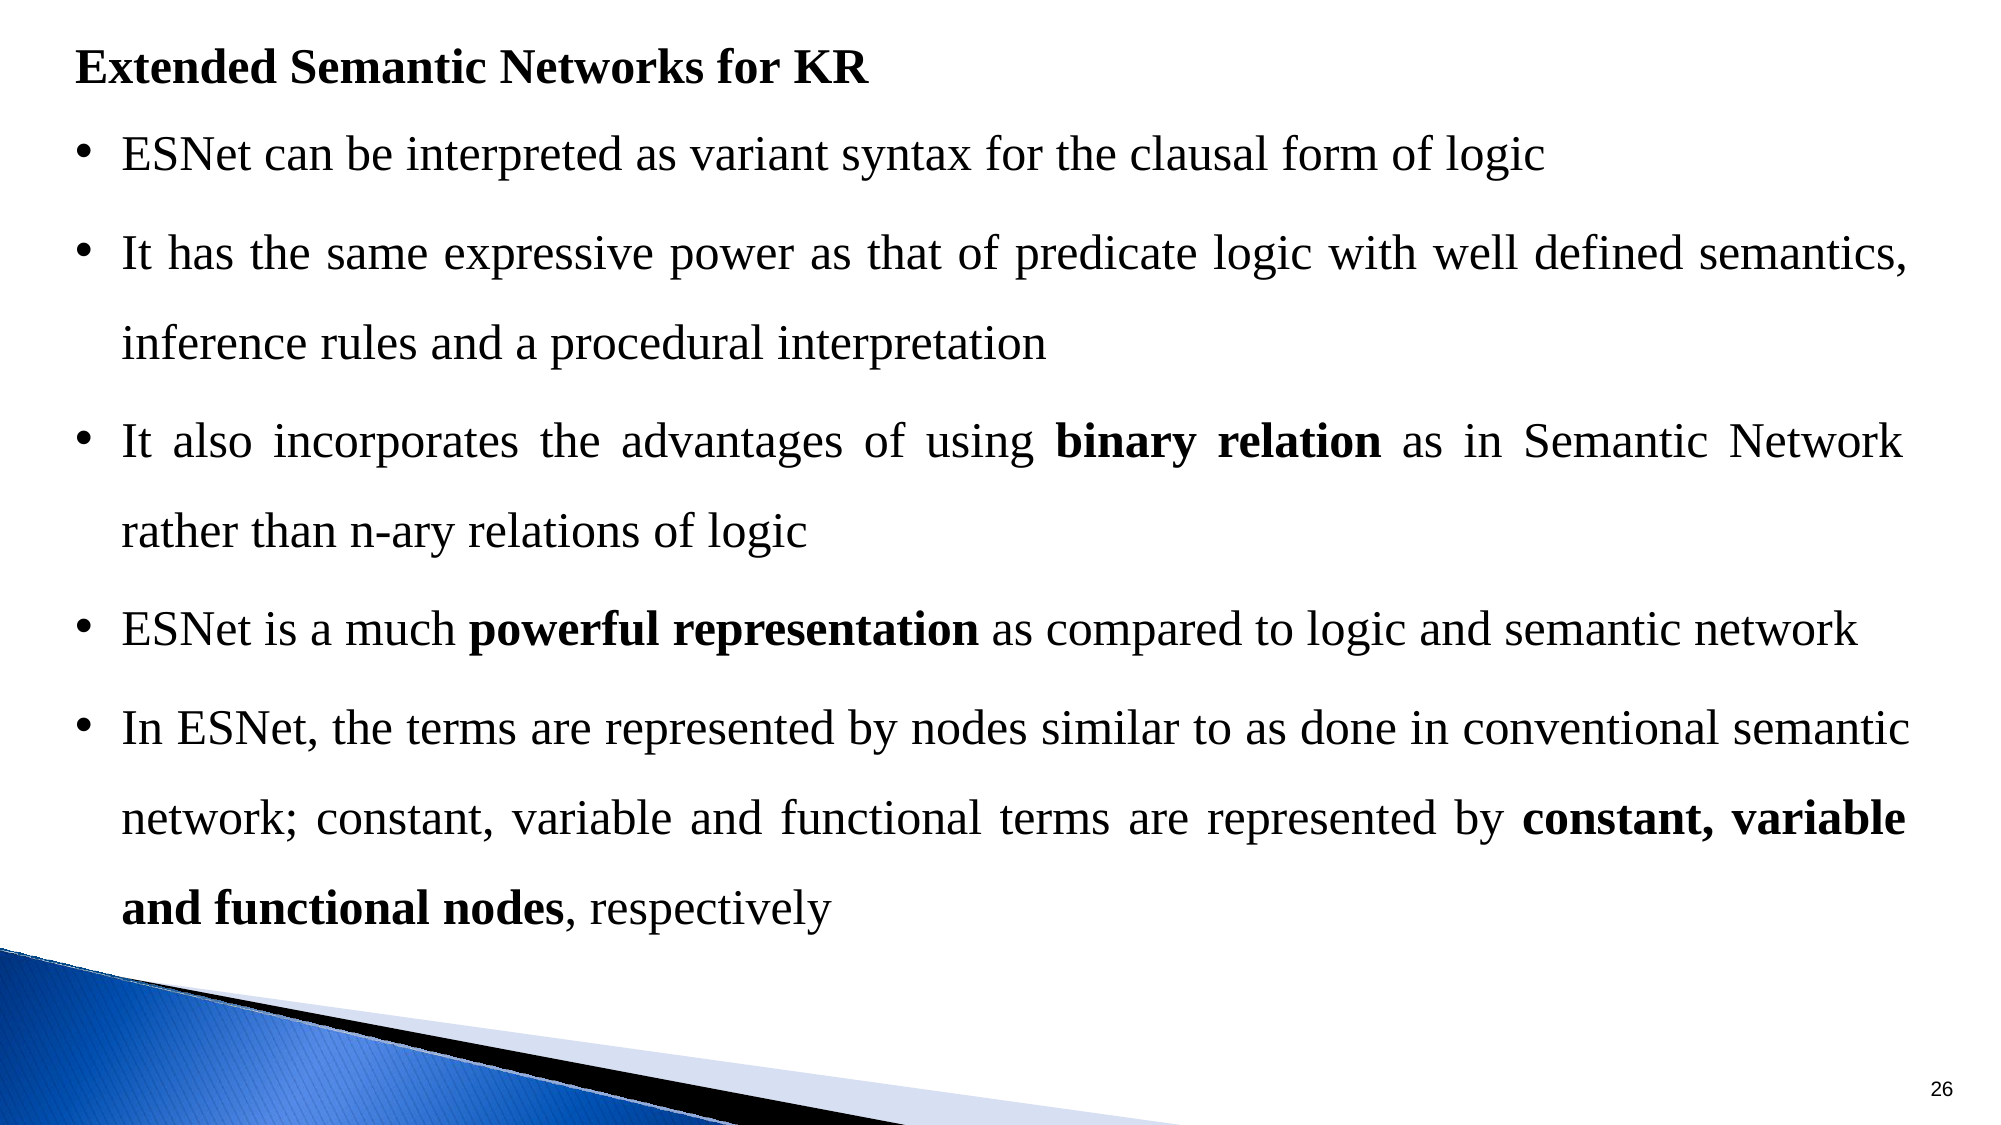

Extended Semantic Networks for KR
ESNet can be interpreted as variant syntax for the clausal form of logic
It has the same expressive power as that of predicate logic with well defined semantics,  inference rules and a procedural interpretation
It also incorporates the advantages of using binary relation as in Semantic Network  rather than n-ary relations of logic
ESNet is a much powerful representation as compared to logic and semantic network
In ESNet, the terms are represented by nodes similar to as done in conventional semantic  network; constant, variable and functional terms are represented by constant, variable  and functional nodes, respectively
26